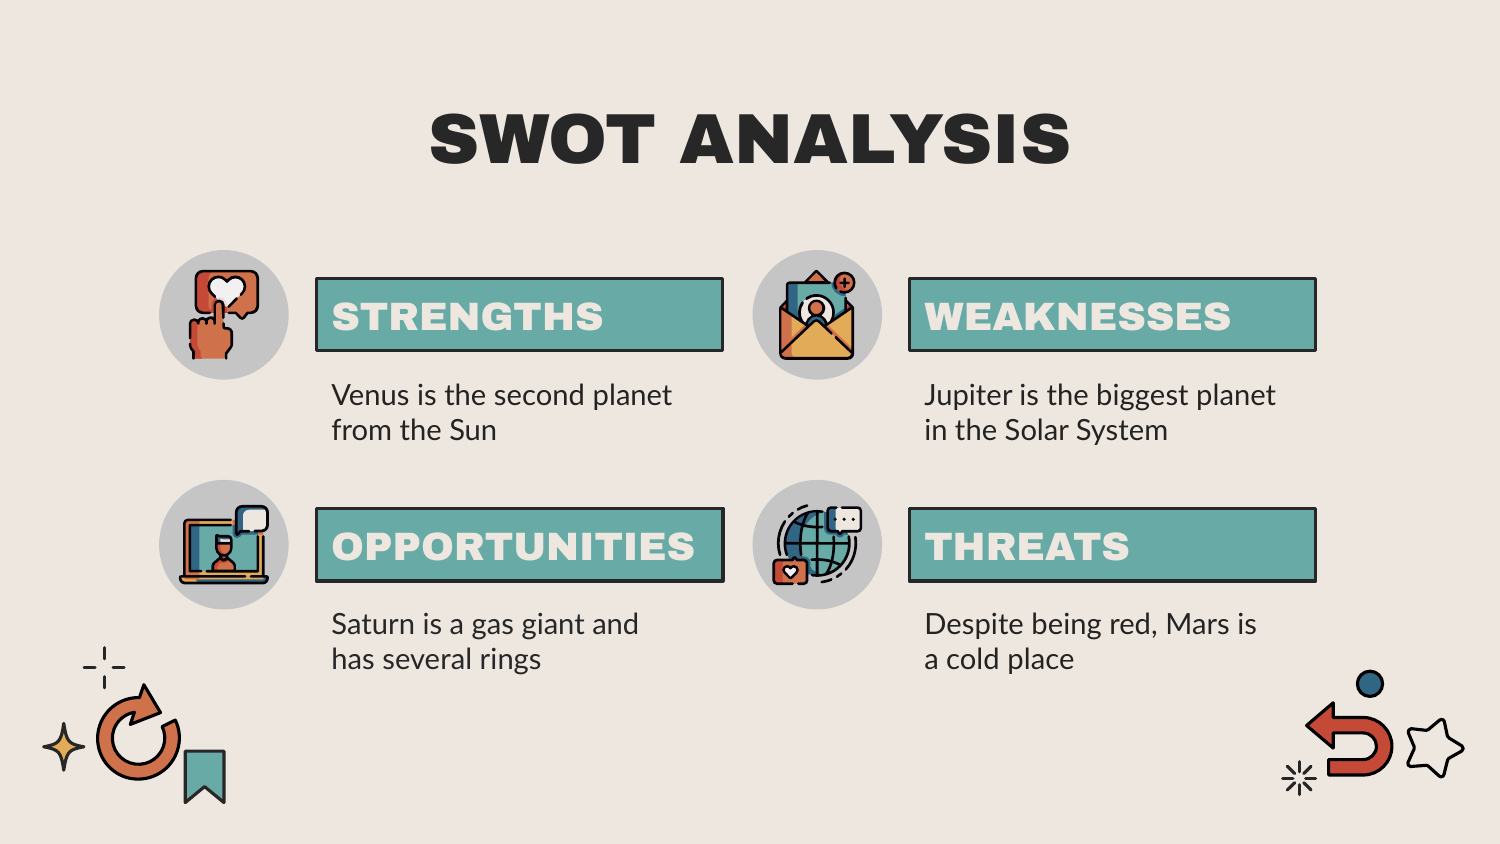

# SWOT ANALYSIS

STRENGTHS
WEAKNESSES
Jupiter is the biggest planet in the Solar System

Venus is the second planet from the Sun

OPPORTUNITIES
THREATS
Saturn is a gas giant and has several rings
Despite being red, Mars is a cold place